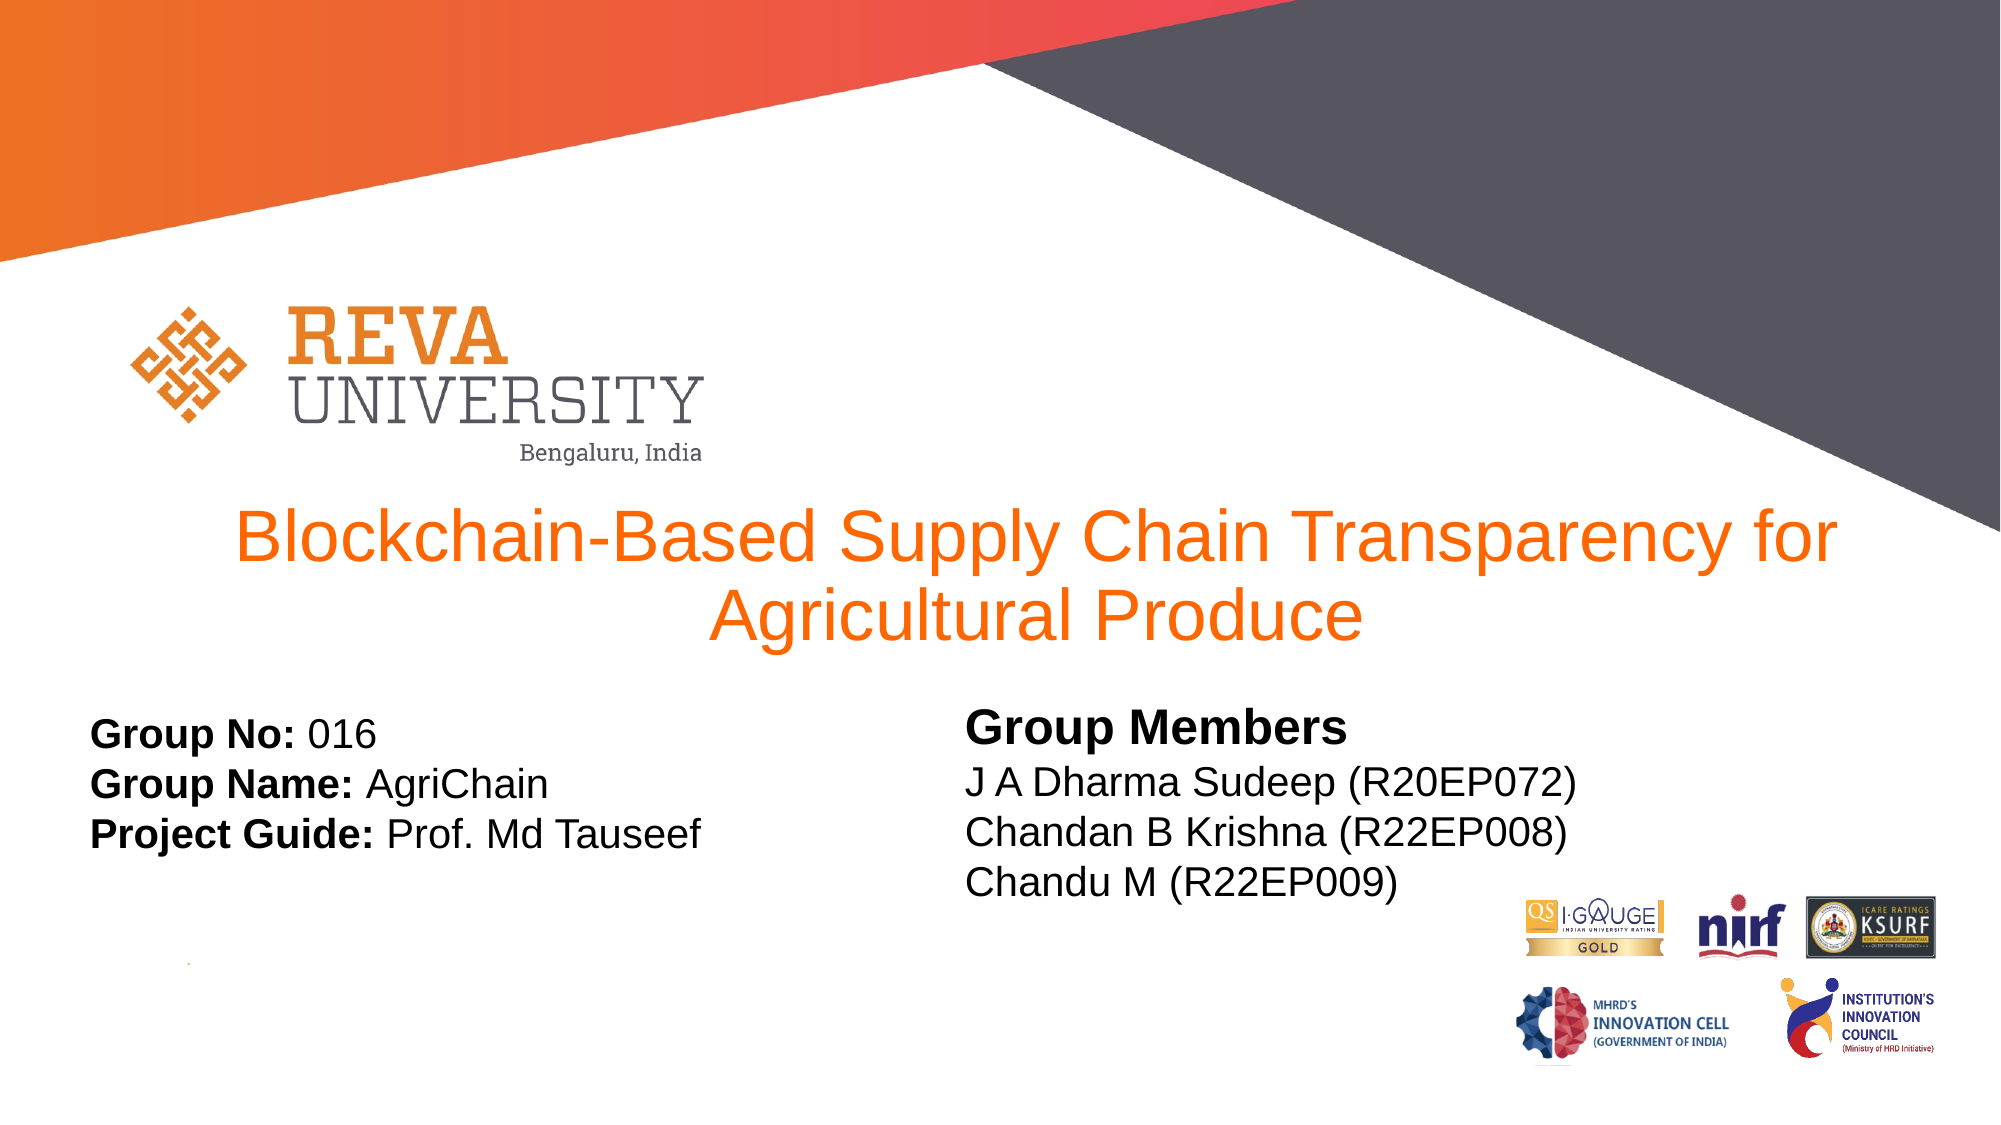

# Blockchain-Based Supply Chain Transparency for Agricultural Produce
Group No: 016
Group Name: AgriChain
Project Guide: Prof. Md Tauseef
Group Members
J A Dharma Sudeep (R20EP072)
Chandan B Krishna (R22EP008)
Chandu M (R22EP009)